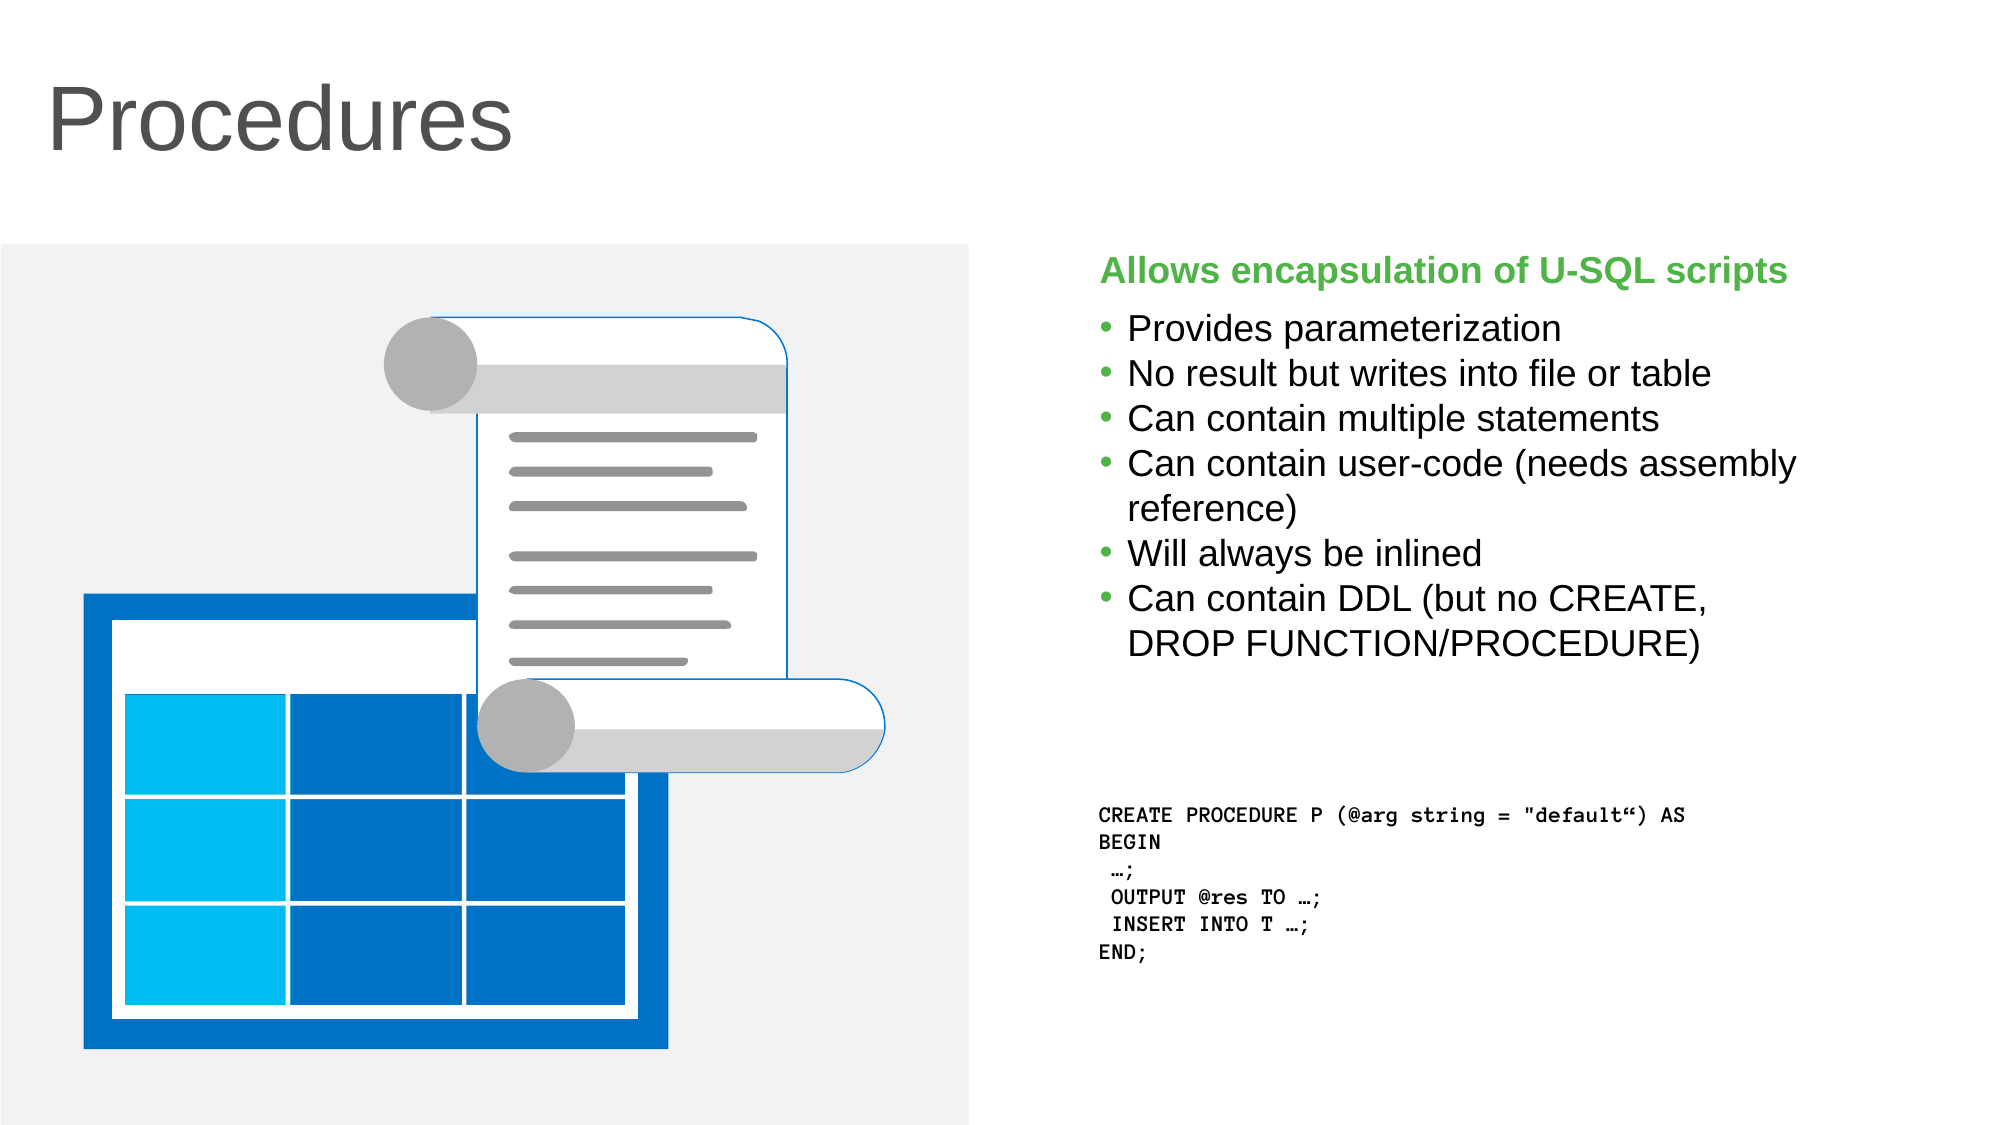

# Procedures
Allows encapsulation of U-SQL scripts
Provides parameterization
No result but writes into file or table
Can contain multiple statements
Can contain user-code (needs assembly reference)
Will always be inlined
Can contain DDL (but no CREATE, DROP FUNCTION/PROCEDURE)
CREATE PROCEDURE P (@arg string = "default“) AS
BEGIN
 …;
 OUTPUT @res TO …;
 INSERT INTO T …;
END;